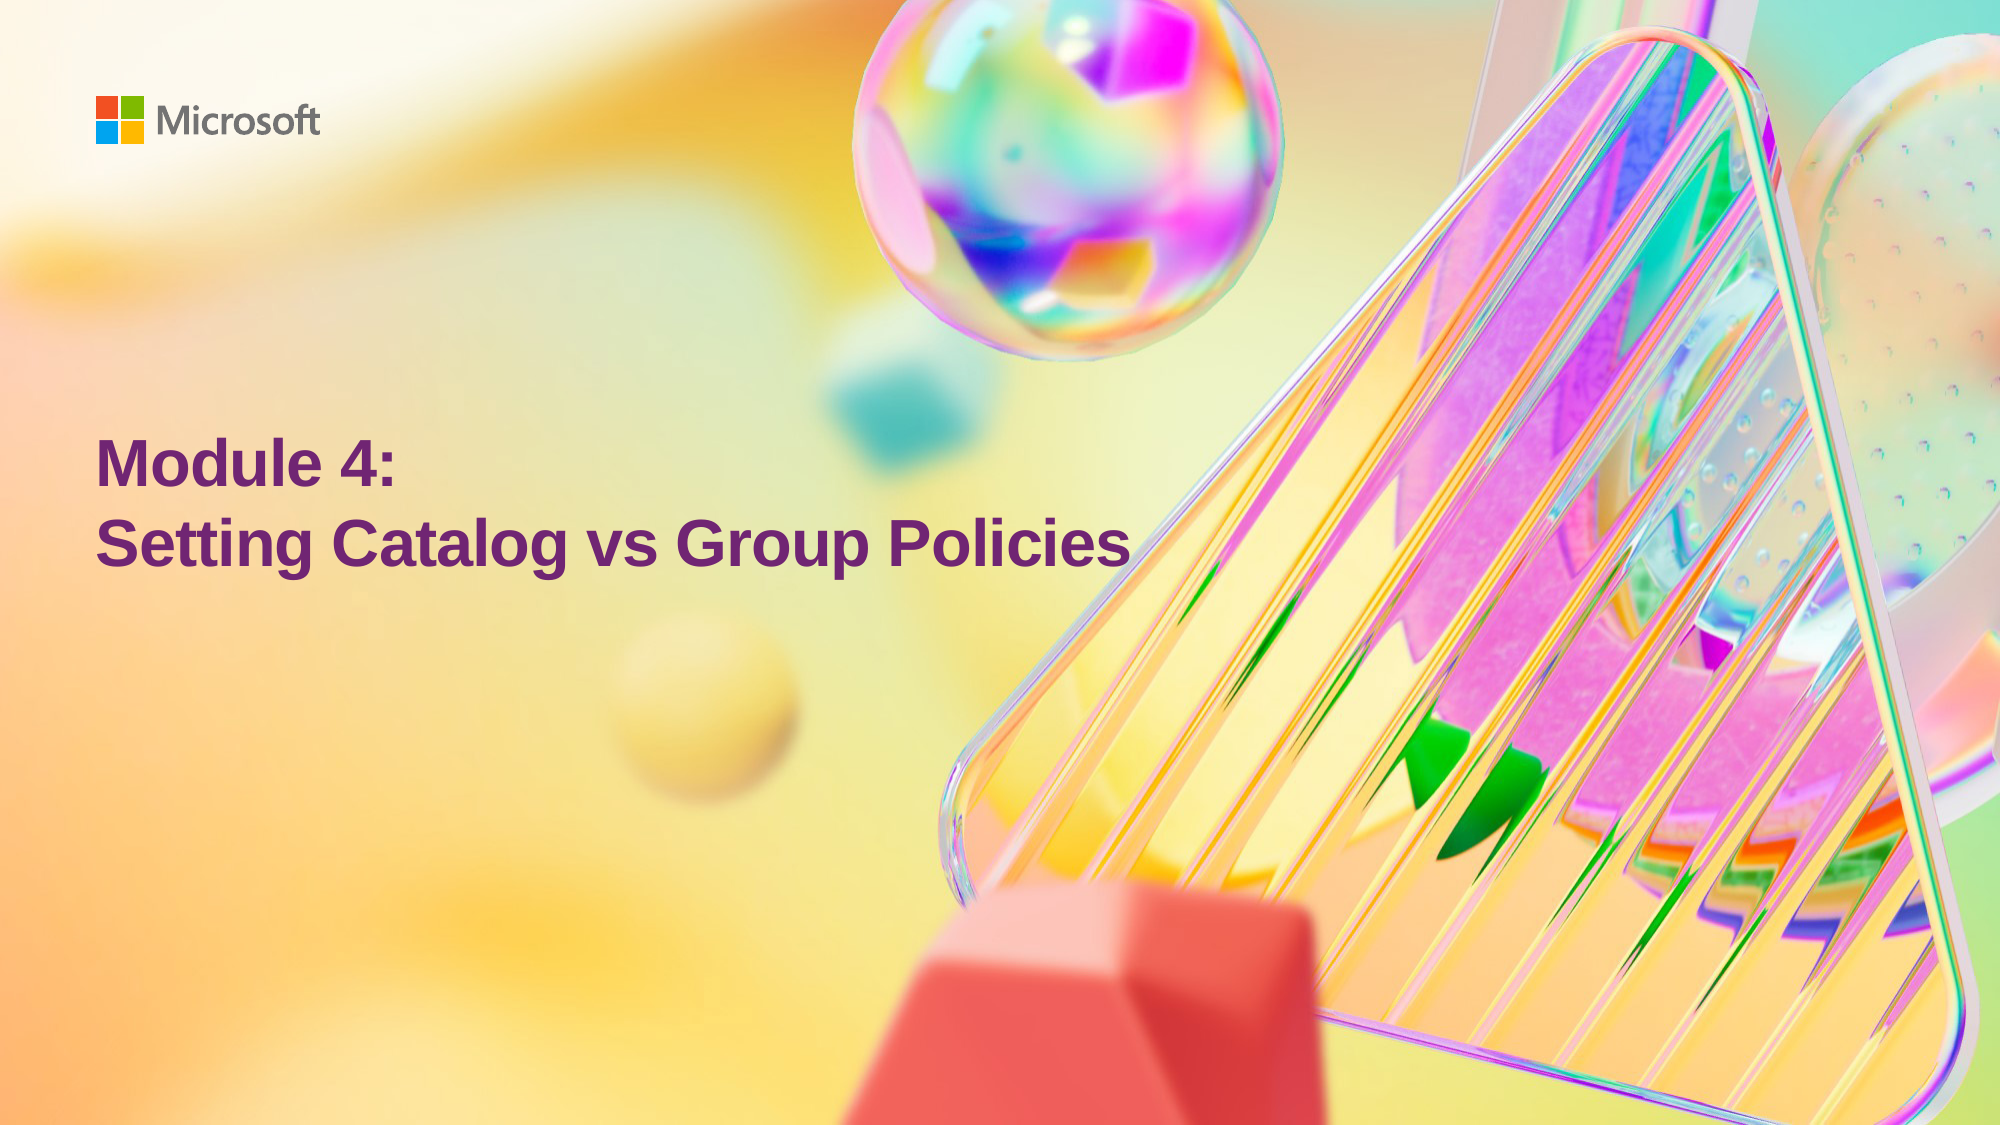

# Module 4: Setting Catalog vs Group Policies